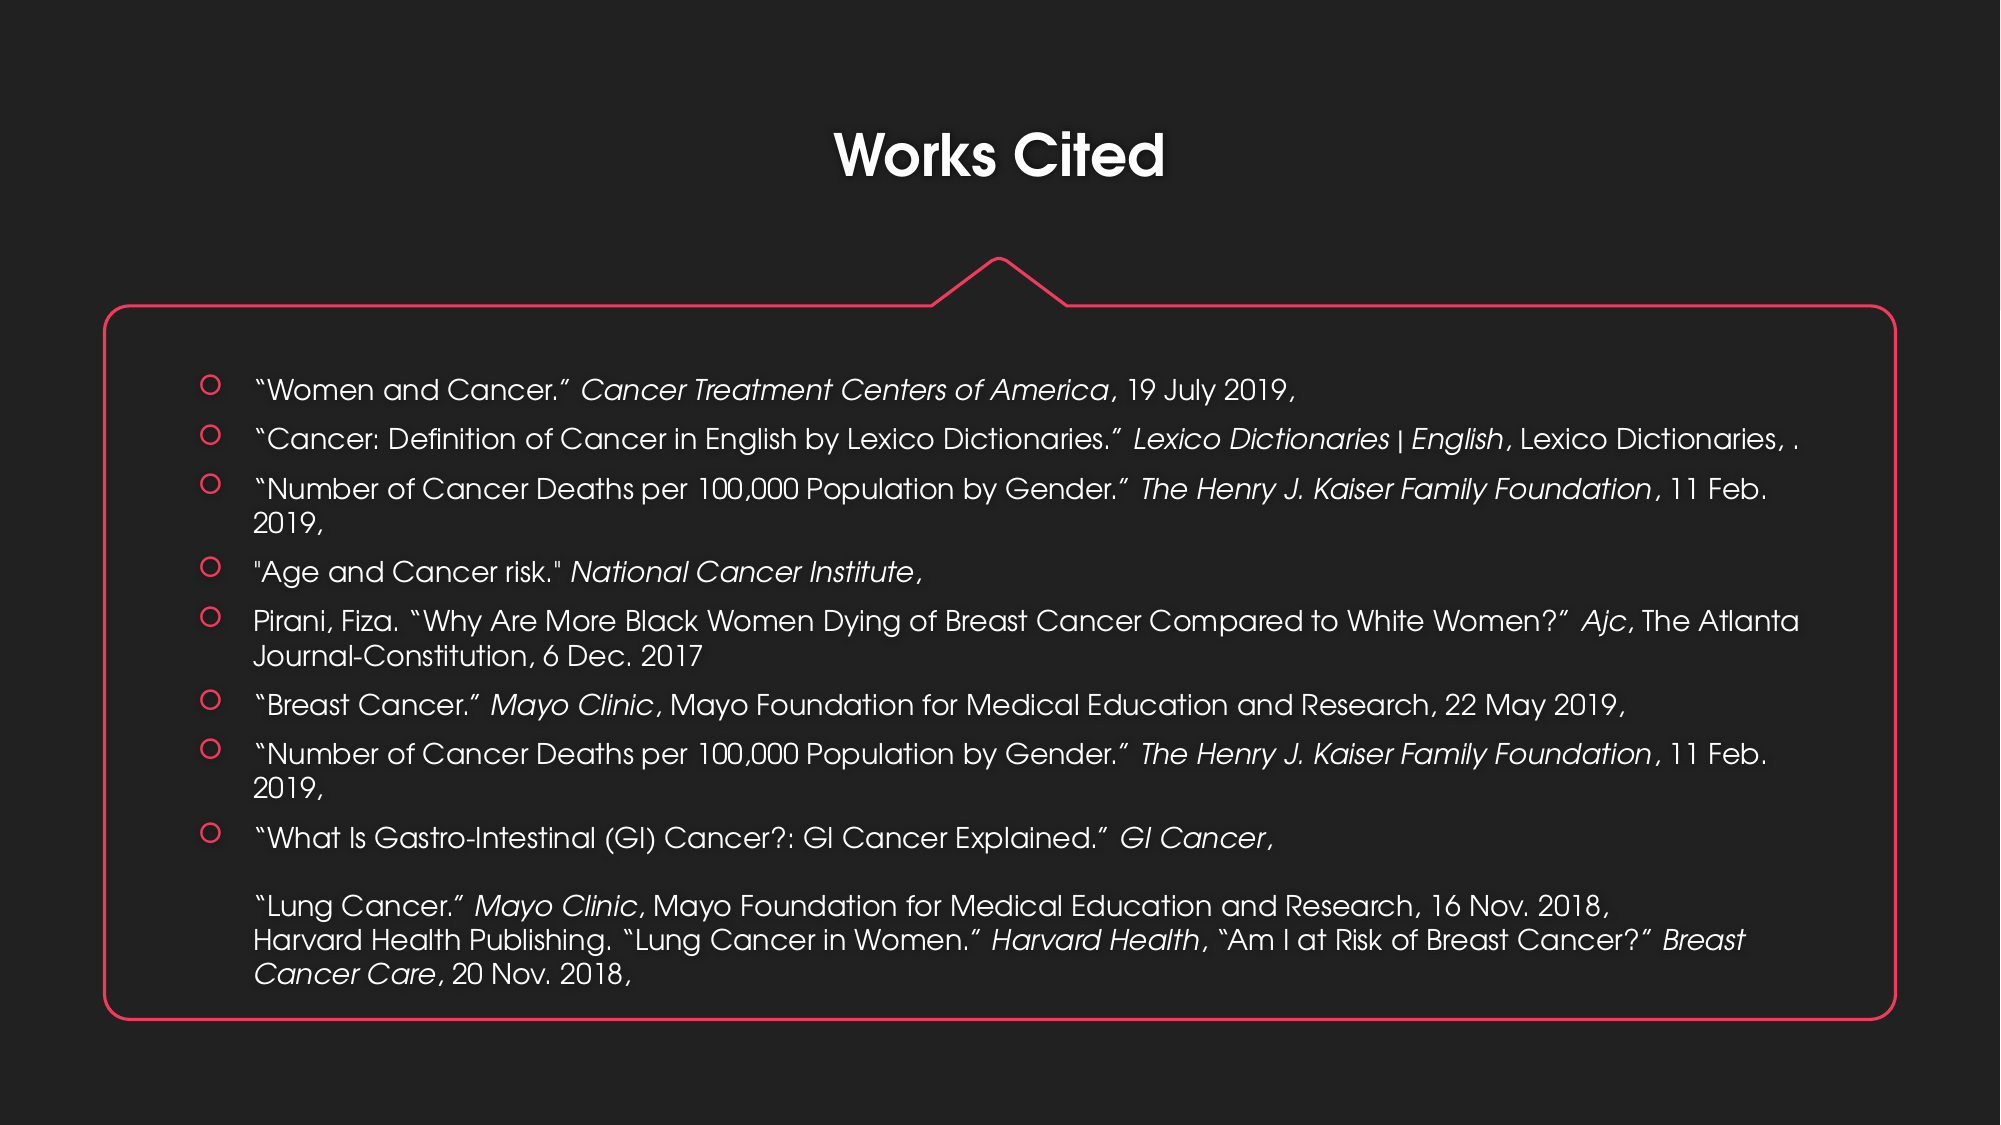

# Works Cited

“Women and Cancer.” Cancer Treatment Centers of America, 19 July 2019,
“Cancer: Definition of Cancer in English by Lexico Dictionaries.” Lexico Dictionaries | English, Lexico Dictionaries, .
“Number of Cancer Deaths per 100,000 Population by Gender.” The Henry J. Kaiser Family Foundation, 11 Feb. 2019,
"Age and Cancer risk." National Cancer Institute,
Pirani, Fiza. “Why Are More Black Women Dying of Breast Cancer Compared to White Women?” Ajc, The Atlanta Journal-Constitution, 6 Dec. 2017
“Breast Cancer.” Mayo Clinic, Mayo Foundation for Medical Education and Research, 22 May 2019,
“Number of Cancer Deaths per 100,000 Population by Gender.” The Henry J. Kaiser Family Foundation, 11 Feb. 2019,
“What Is Gastro-Intestinal (GI) Cancer?: GI Cancer Explained.” GI Cancer,
“Lung Cancer.” Mayo Clinic, Mayo Foundation for Medical Education and Research, 16 Nov. 2018,
Harvard Health Publishing. “Lung Cancer in Women.” Harvard Health, “Am I at Risk of Breast Cancer?” Breast Cancer Care, 20 Nov. 2018,